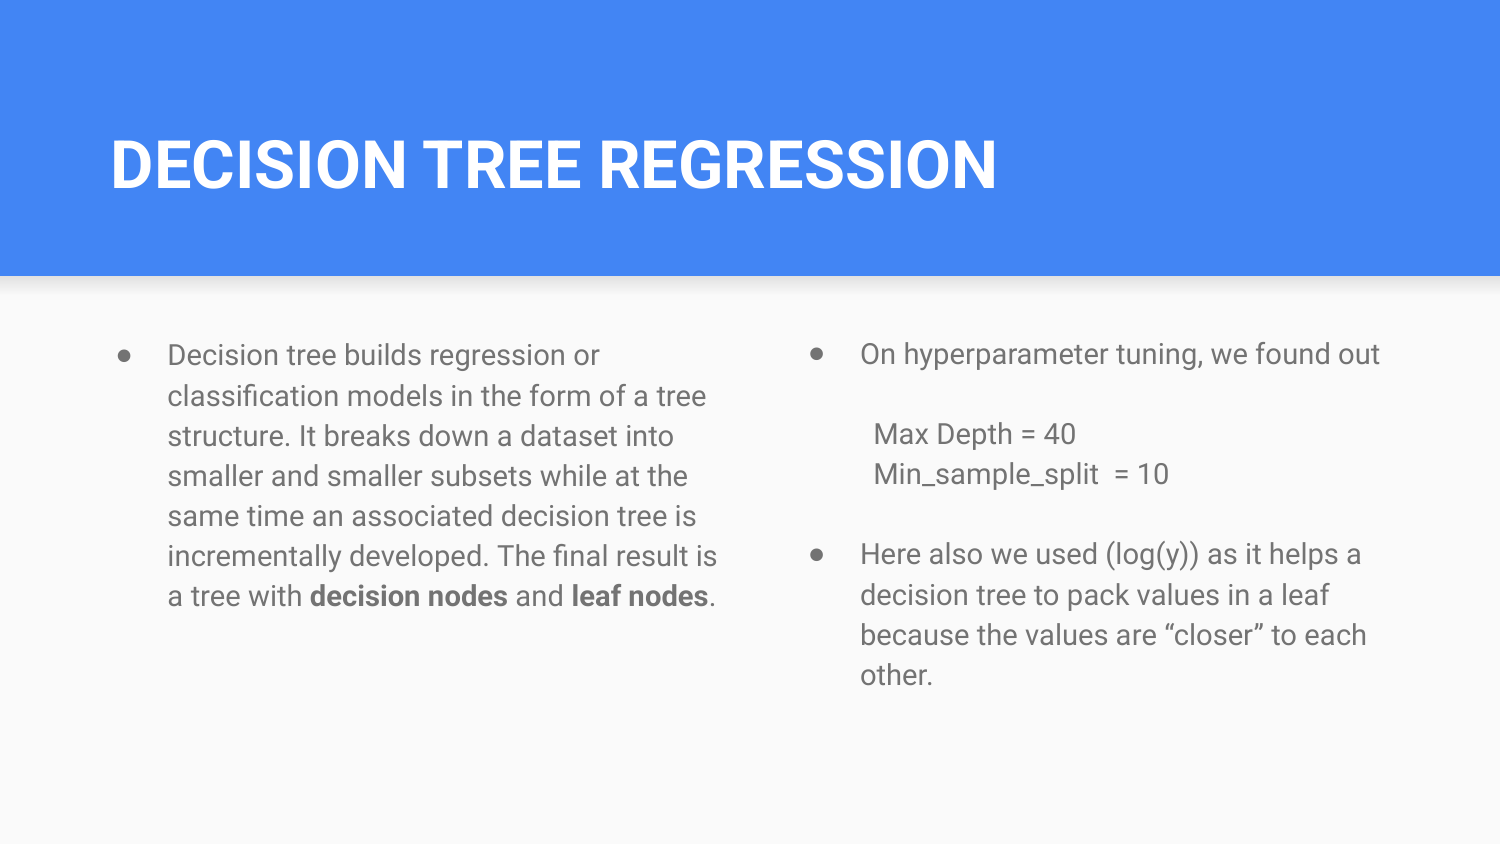

DECISION TREE REGRESSION
#

On hyperparameter tuning, we found out

         Max Depth = 40
         Min_sample_split  = 10

Here also we used (log(y)) as it helps a decision tree to pack values in a leaf because the values are “closer” to each other.
Decision tree builds regression or classification models in the form of a tree structure. It breaks down a dataset into smaller and smaller subsets while at the same time an associated decision tree is incrementally developed. The final result is a tree with decision nodes and leaf nodes.